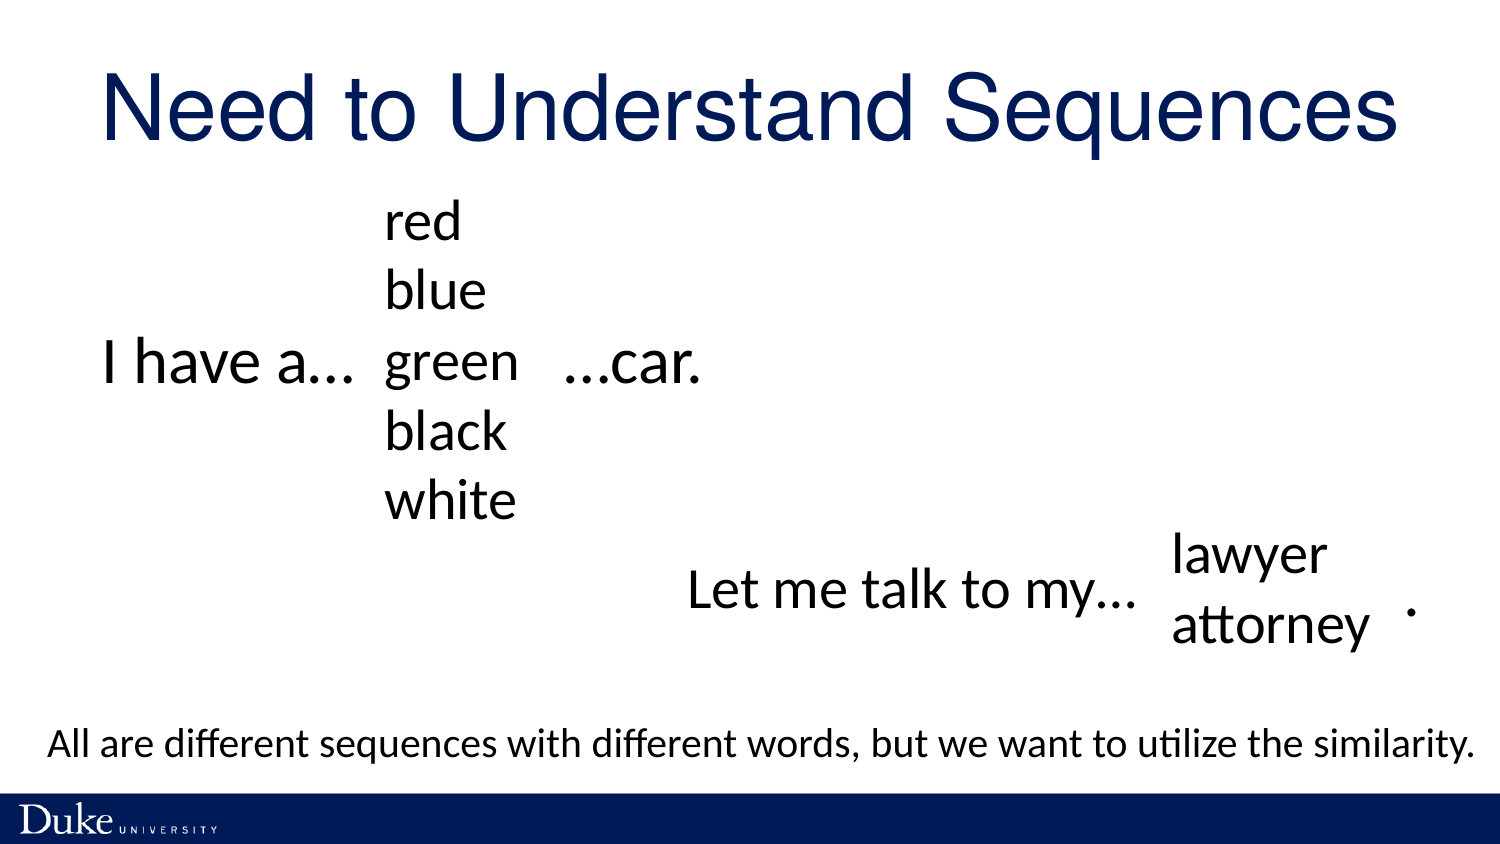

# Need to Understand Sequences
red
blue
green
black
white
I have a…              …car.
lawyer
attorney
Let me talk to my…
.
All are different sequences with different words, but we want to utilize the similarity.